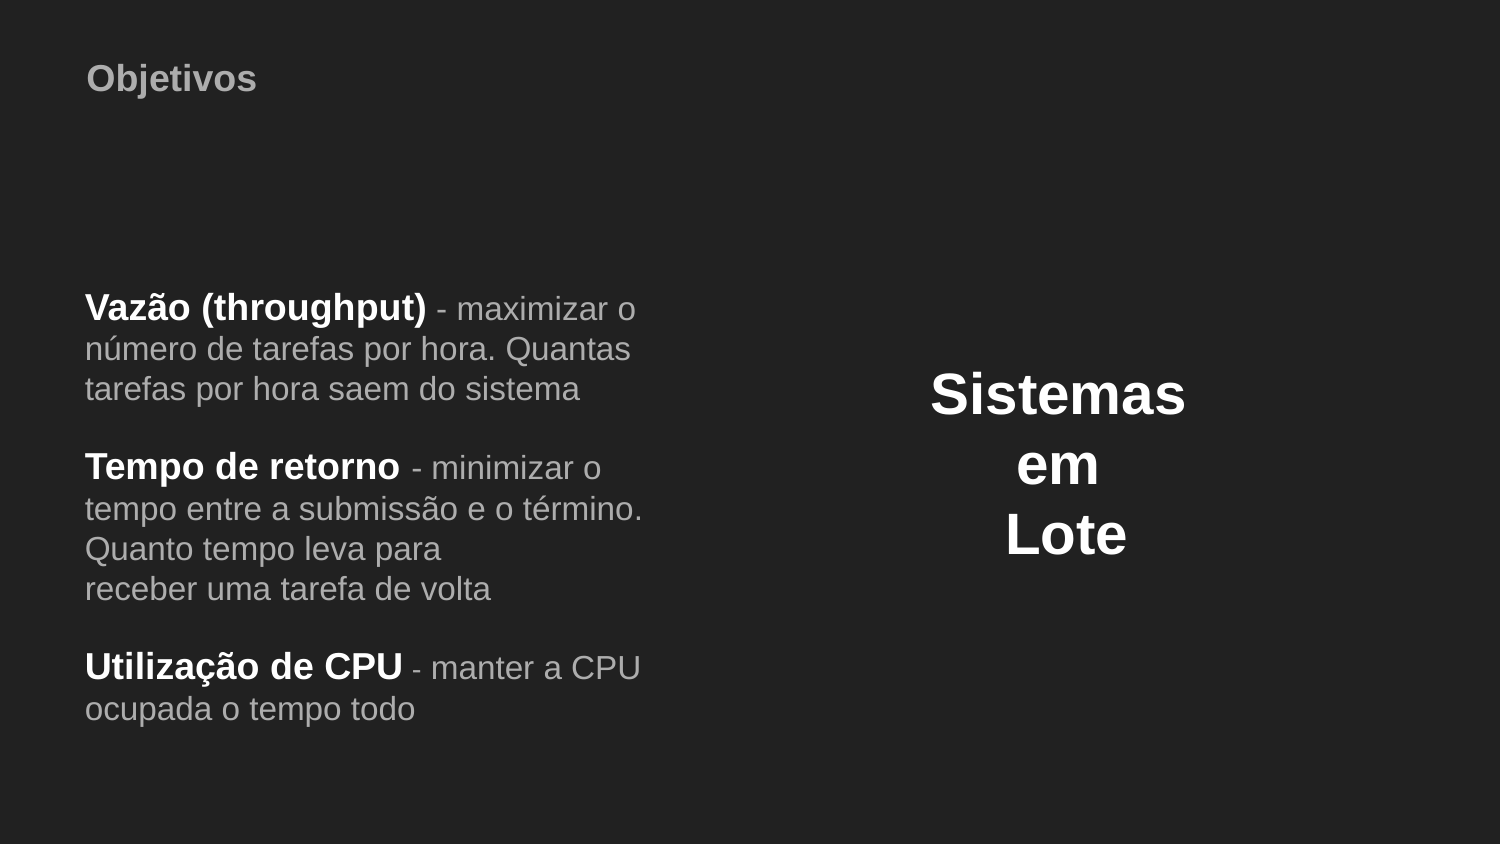

Objetivos

Vazão (throughput) - maximizar o número de tarefas por hora. Quantas tarefas por hora saem do sistema

Tempo de retorno - minimizar o tempo entre a submissão e o término.
Quanto tempo leva para
receber uma tarefa de volta

Utilização de CPU - manter a CPU ocupada o tempo todo
# Sistemas
em
Lote